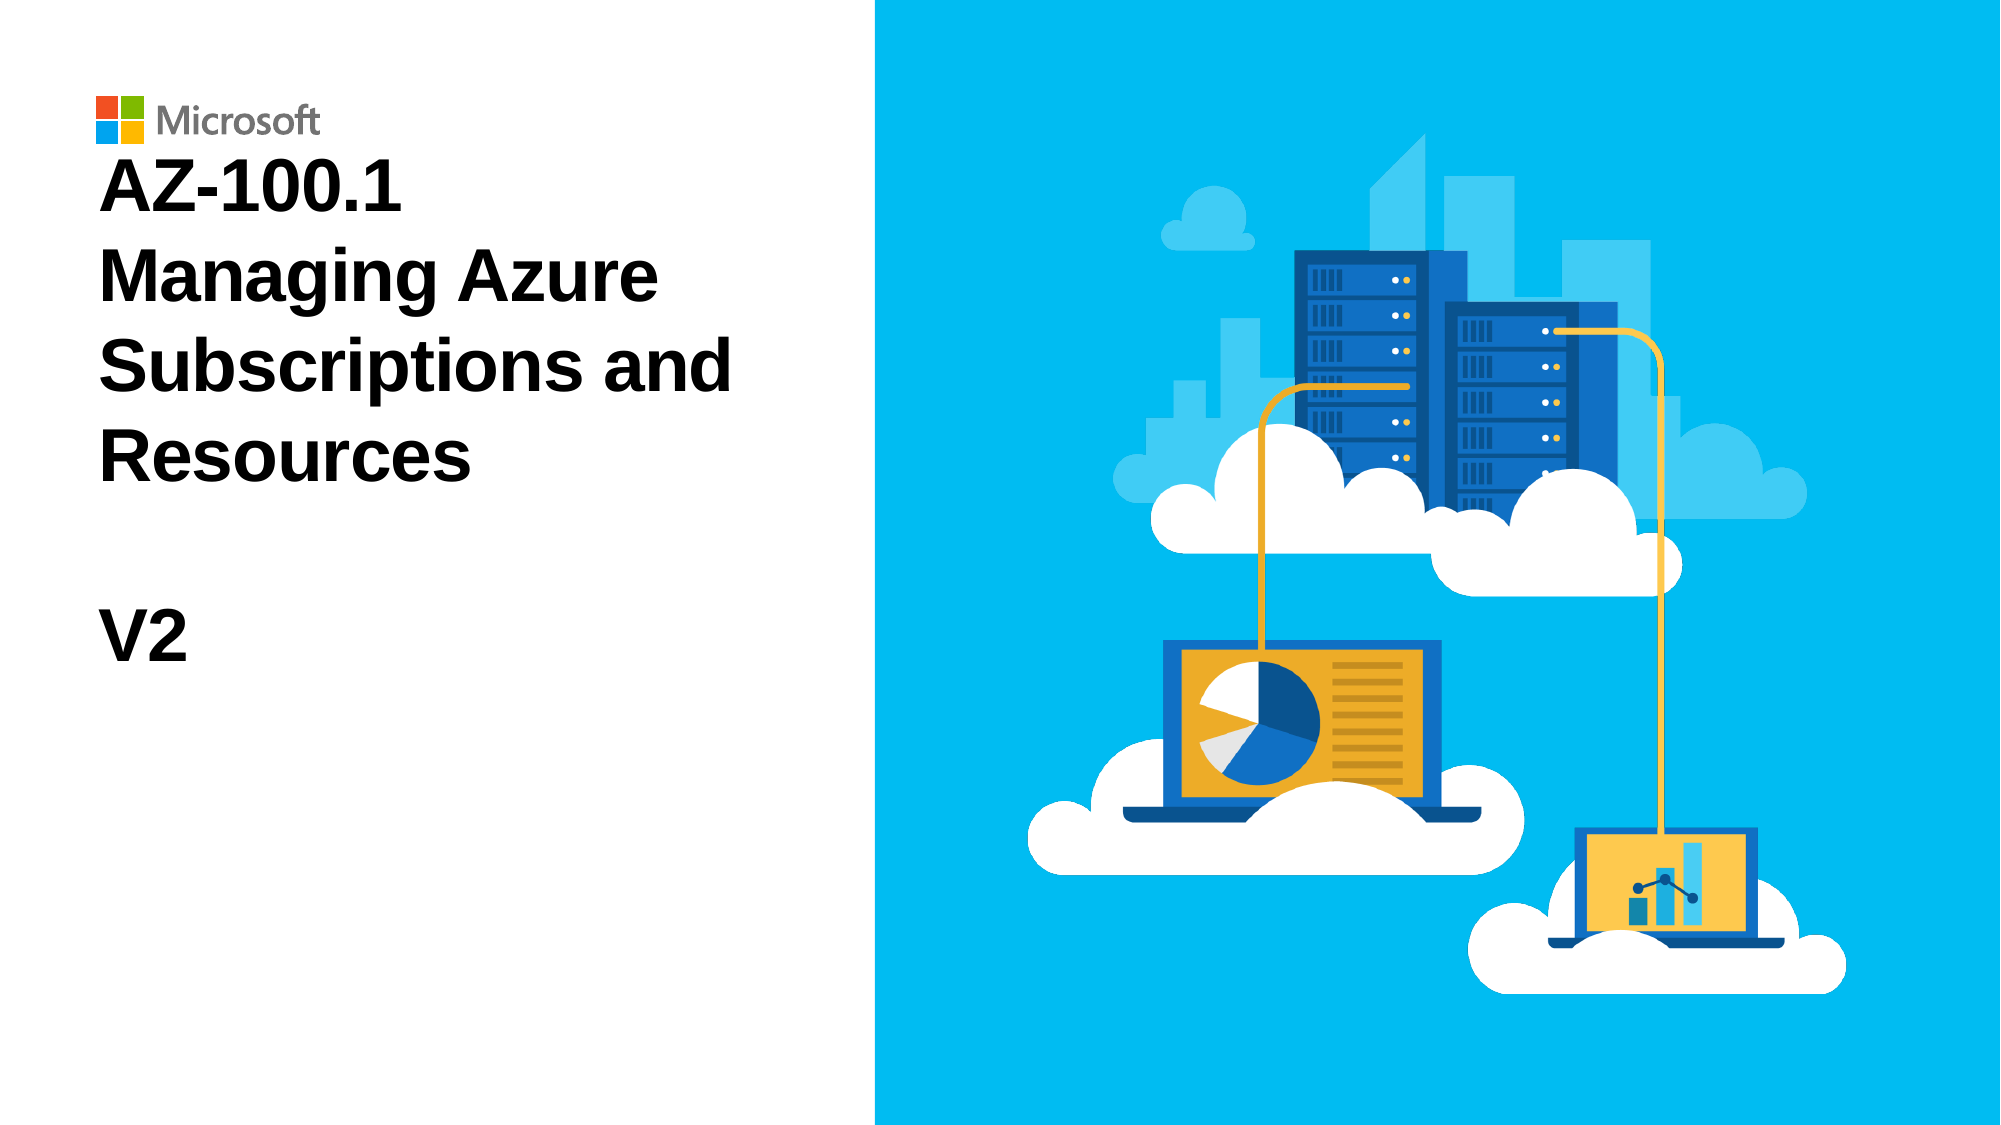

# AZ-100.1 Managing Azure Subscriptions and Resources V2